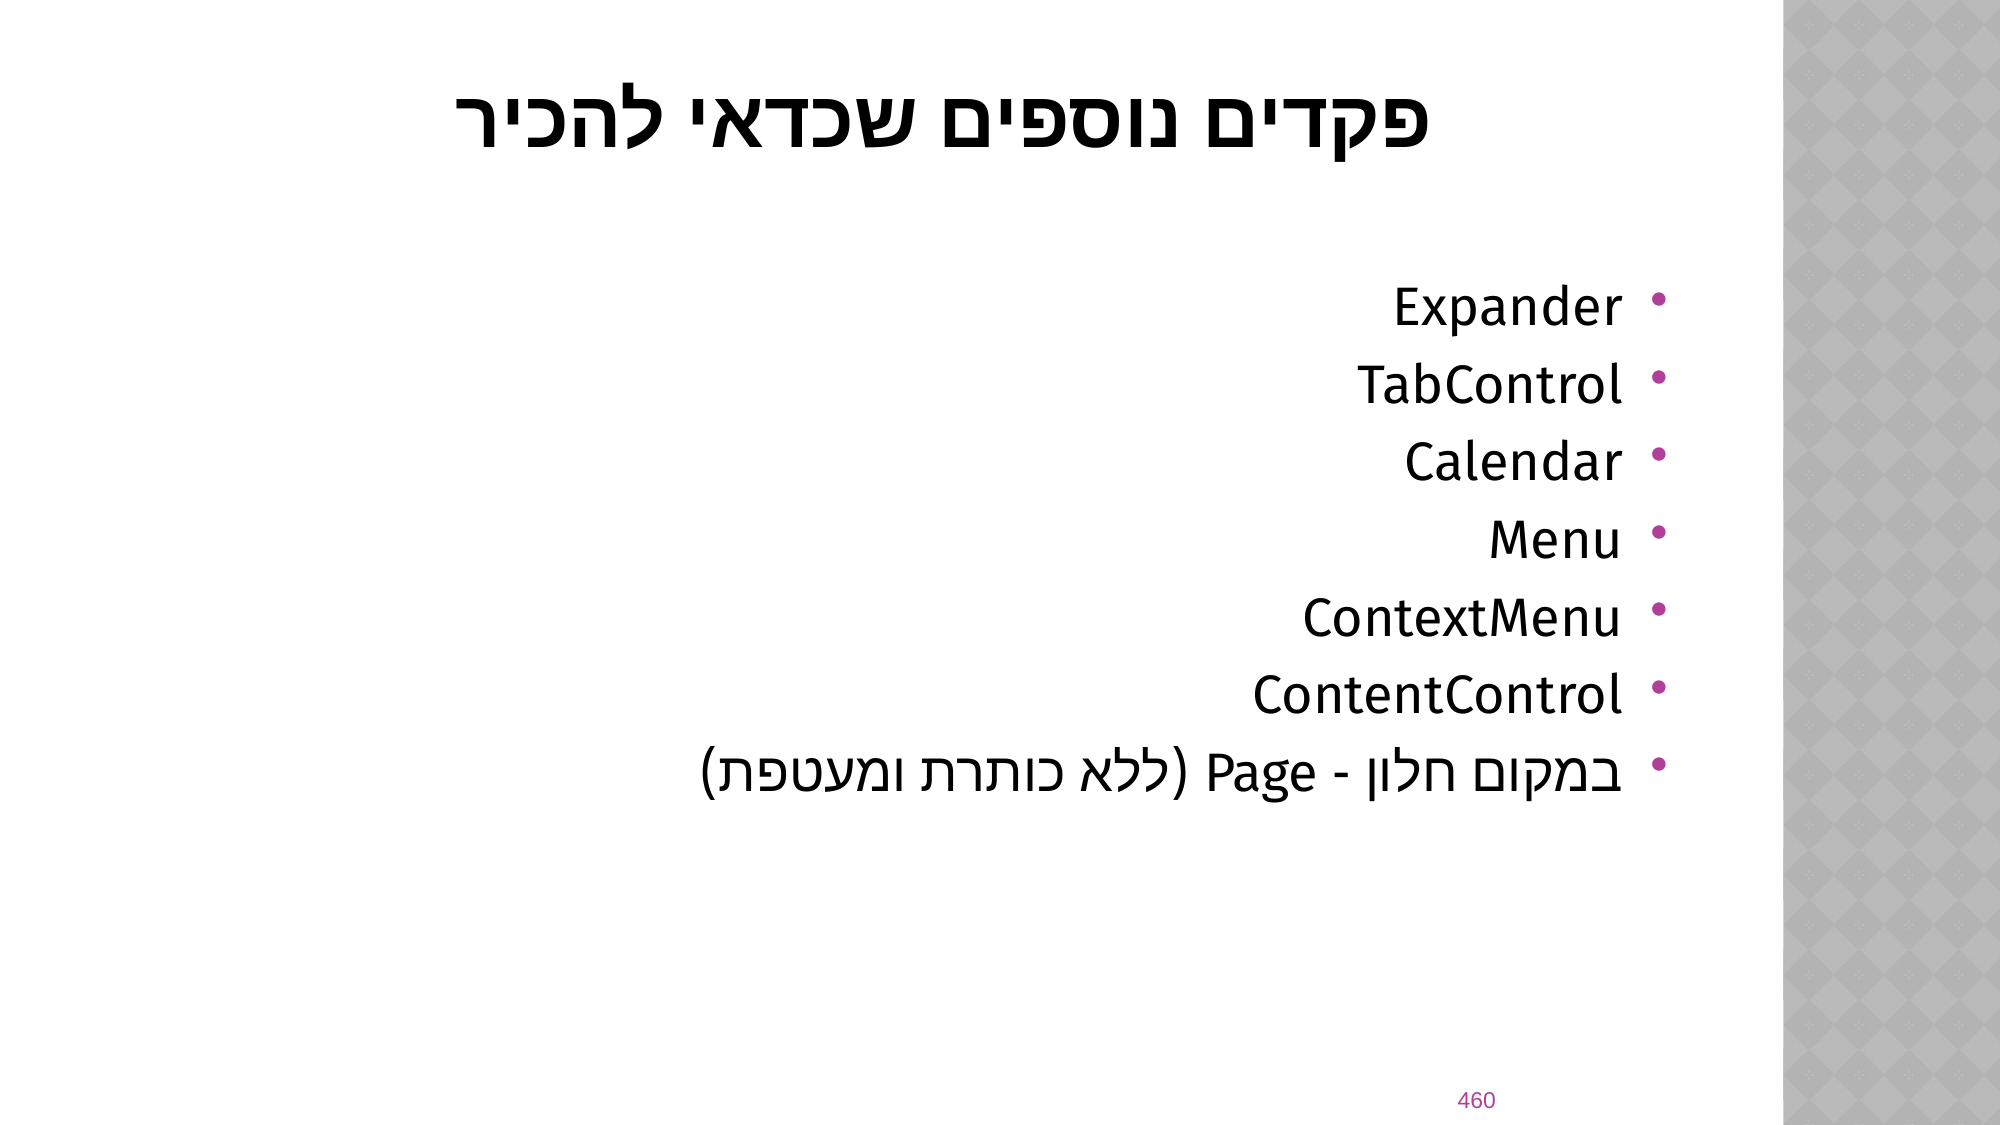

# פקדים נוספים שכדאי להכיר
Expander
TabControl
Calendar
Menu
ContextMenu
ContentControl
במקום חלון - Page (ללא כותרת ומעטפת)

460